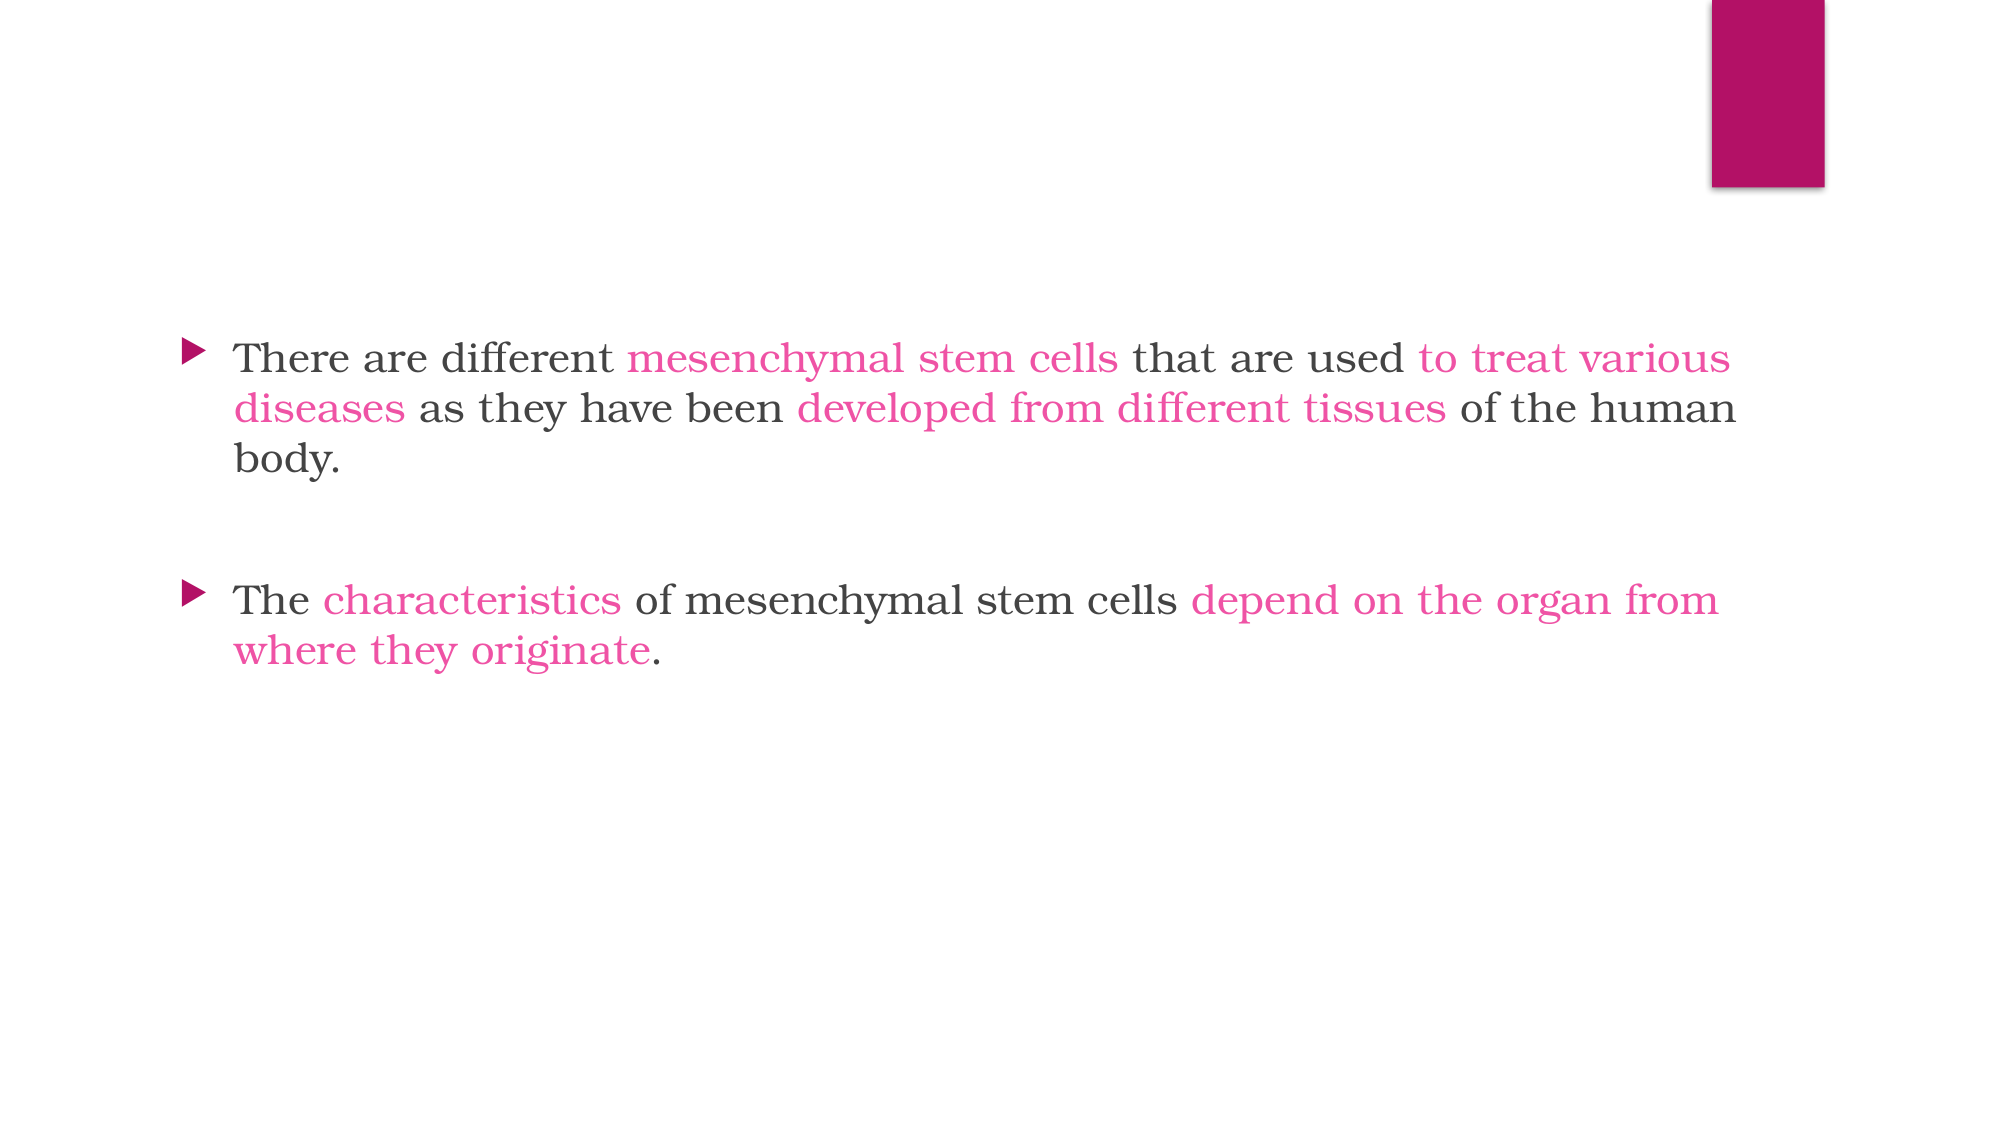

There are different mesenchymal stem cells that are used to treat various diseases as they have been developed from different tissues of the human body.

The characteristics of mesenchymal stem cells depend on the organ from where they originate.